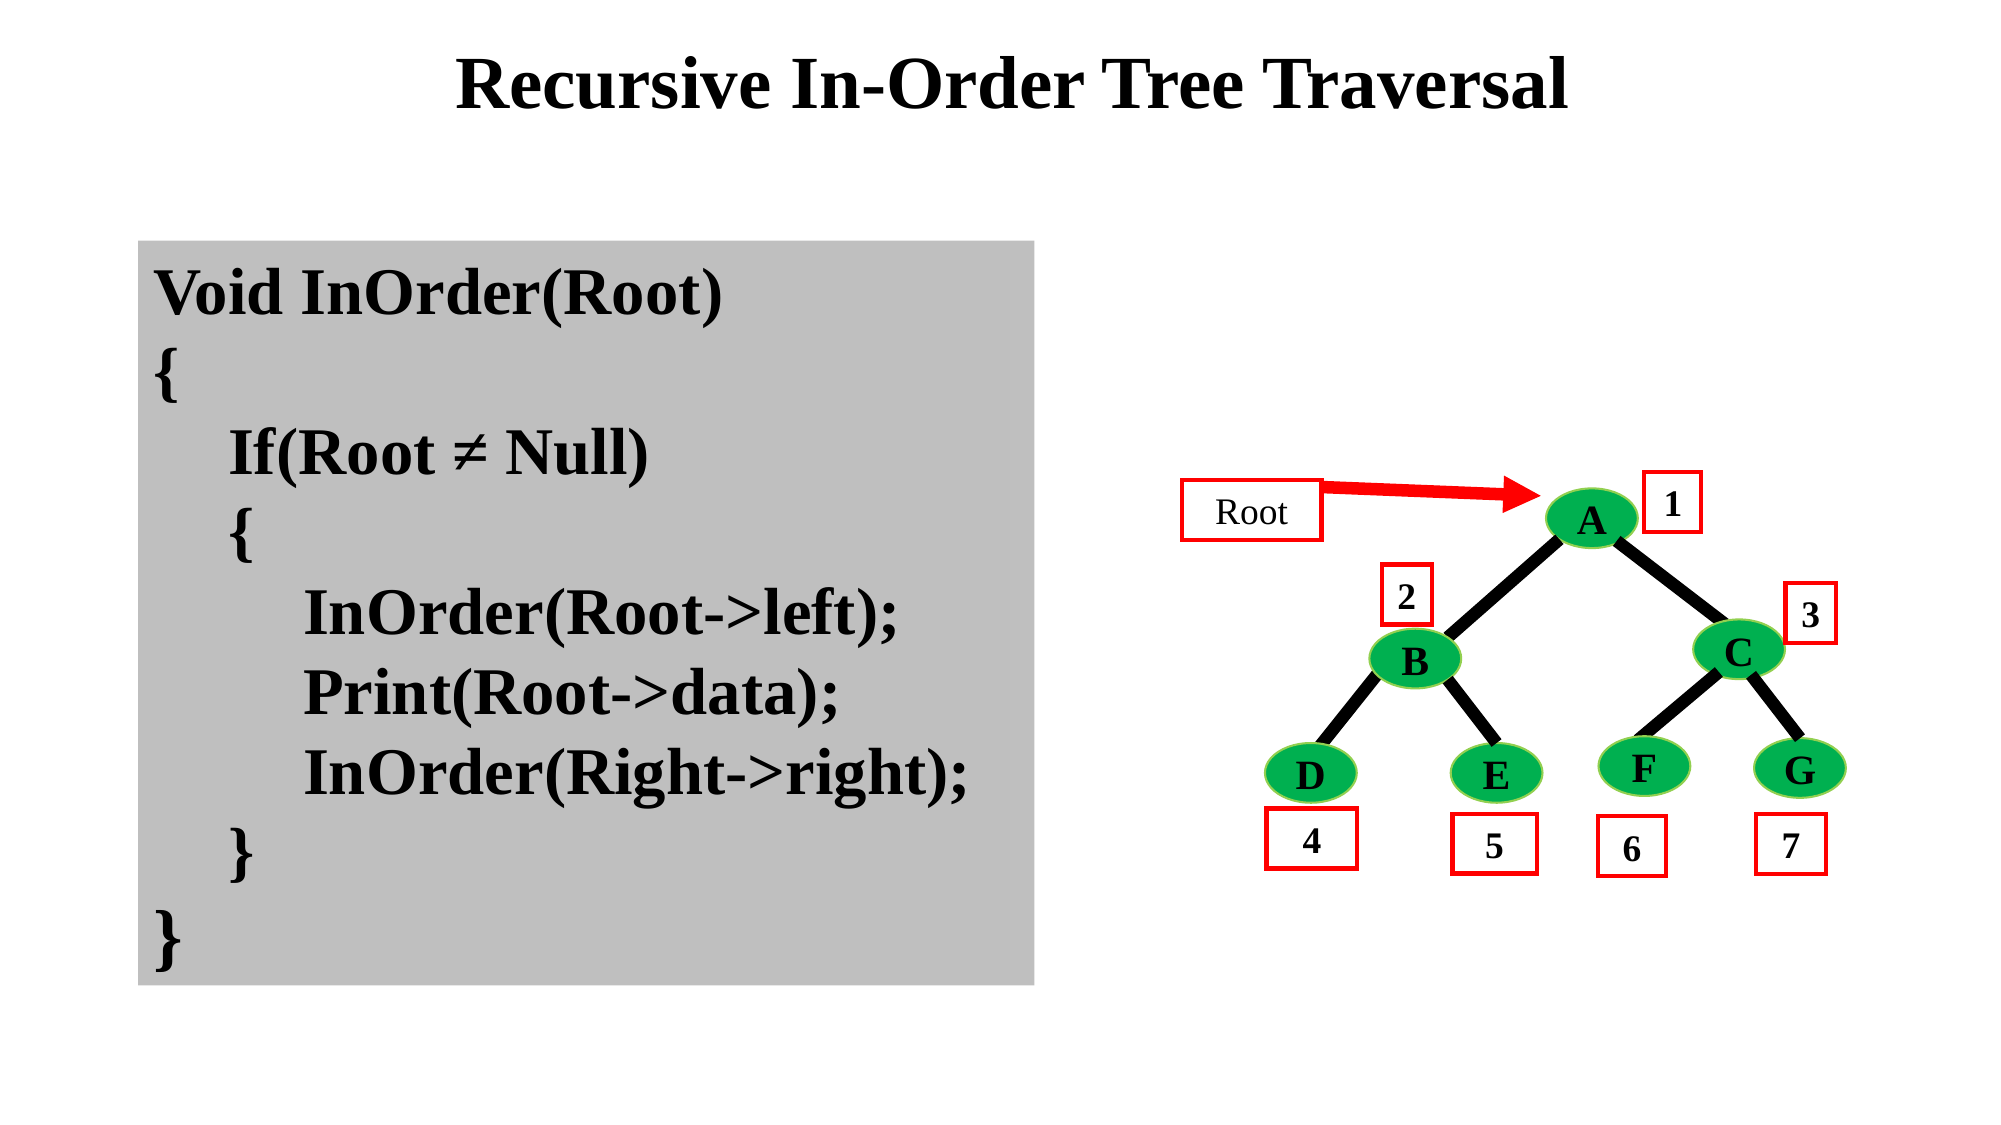

Recursive In-Order Tree Traversal
Void InOrder(Root)
{
If(Root ≠ Null)
{
InOrder(Root->left);
Print(Root->data);
InOrder(Right->right);
}
}
1
Root
A
C
B
F
G
D
E
2
3
4
5
7
6